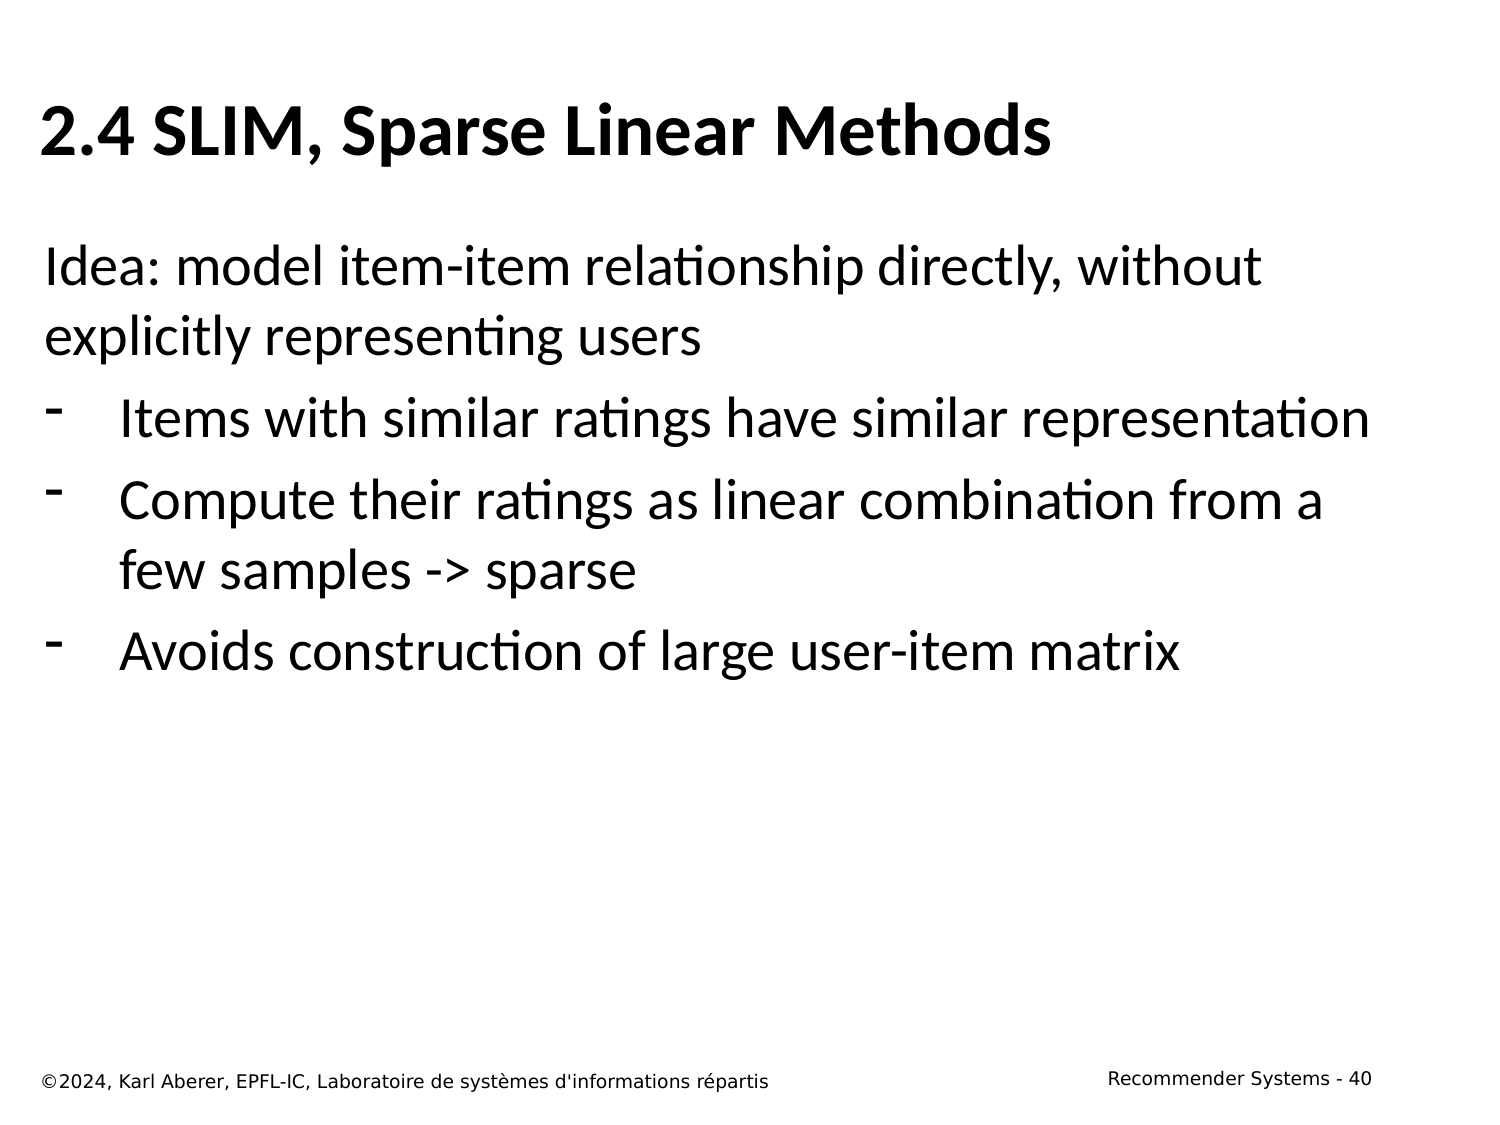

# 2.4 SLIM, Sparse Linear Methods
Idea: model item-item relationship directly, without explicitly representing users
Items with similar ratings have similar representation
Compute their ratings as linear combination from a few samples -> sparse
Avoids construction of large user-item matrix

©2024, Karl Aberer, EPFL-IC, Laboratoire de systèmes d'informations répartis